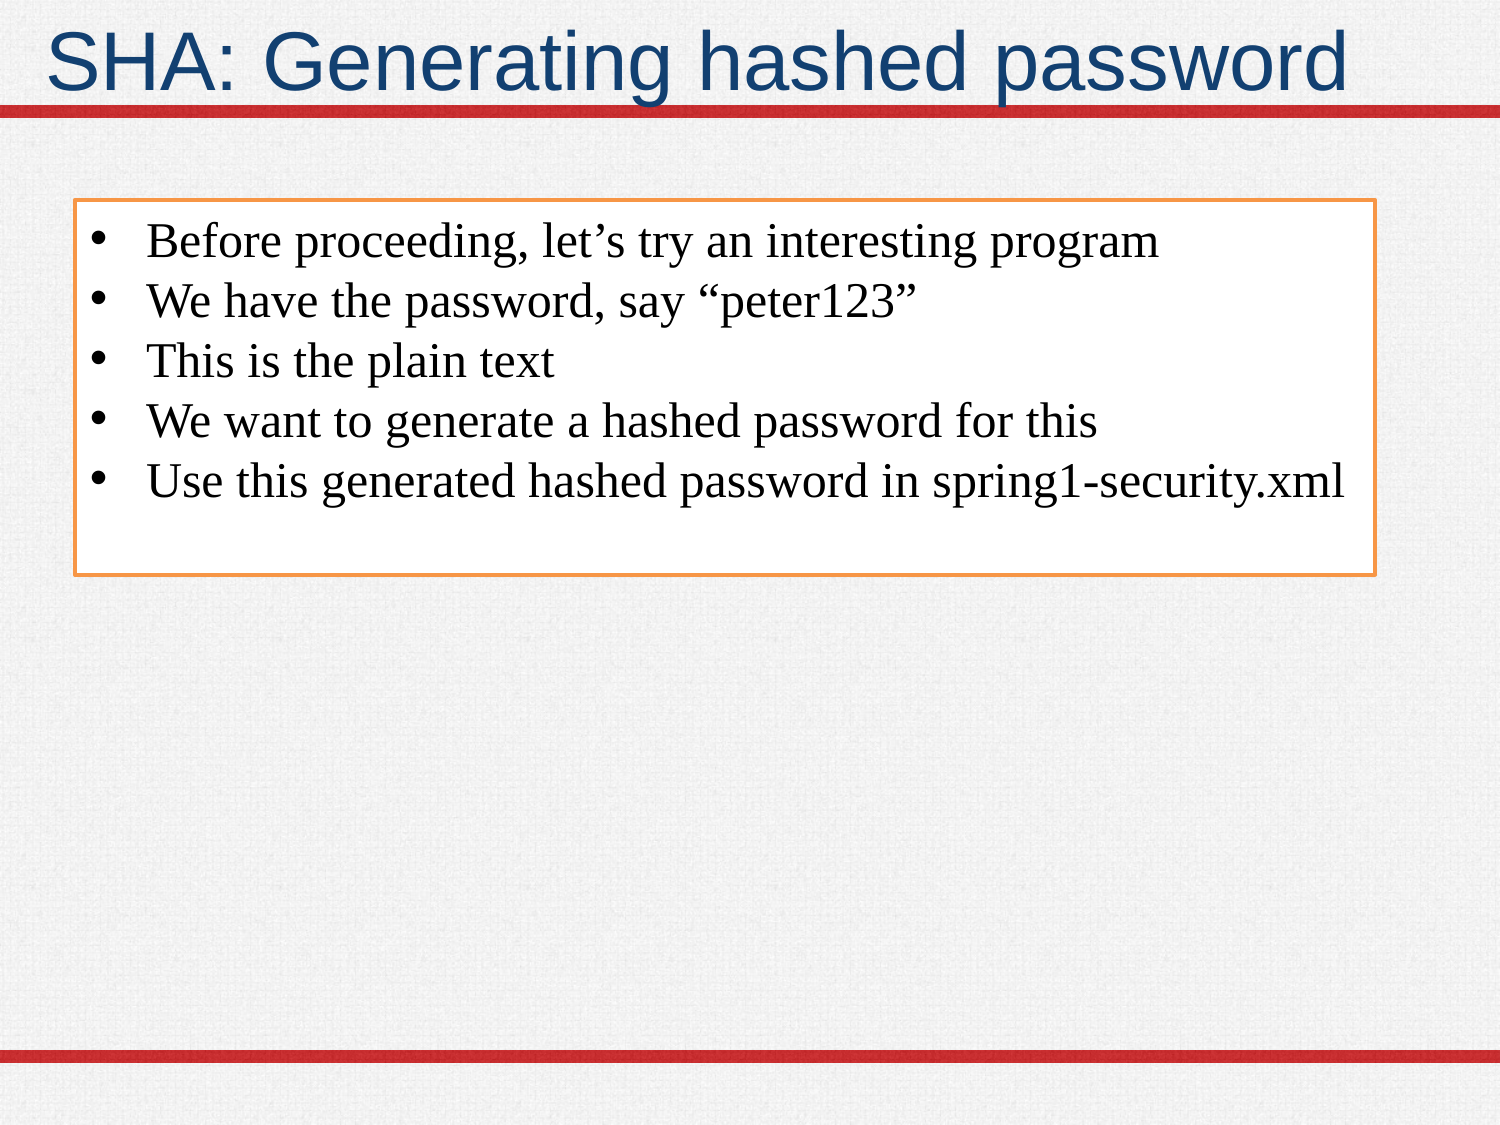

# SHA: Generating hashed password
Before proceeding, let’s try an interesting program
We have the password, say “peter123”
This is the plain text
We want to generate a hashed password for this
Use this generated hashed password in spring1-security.xml